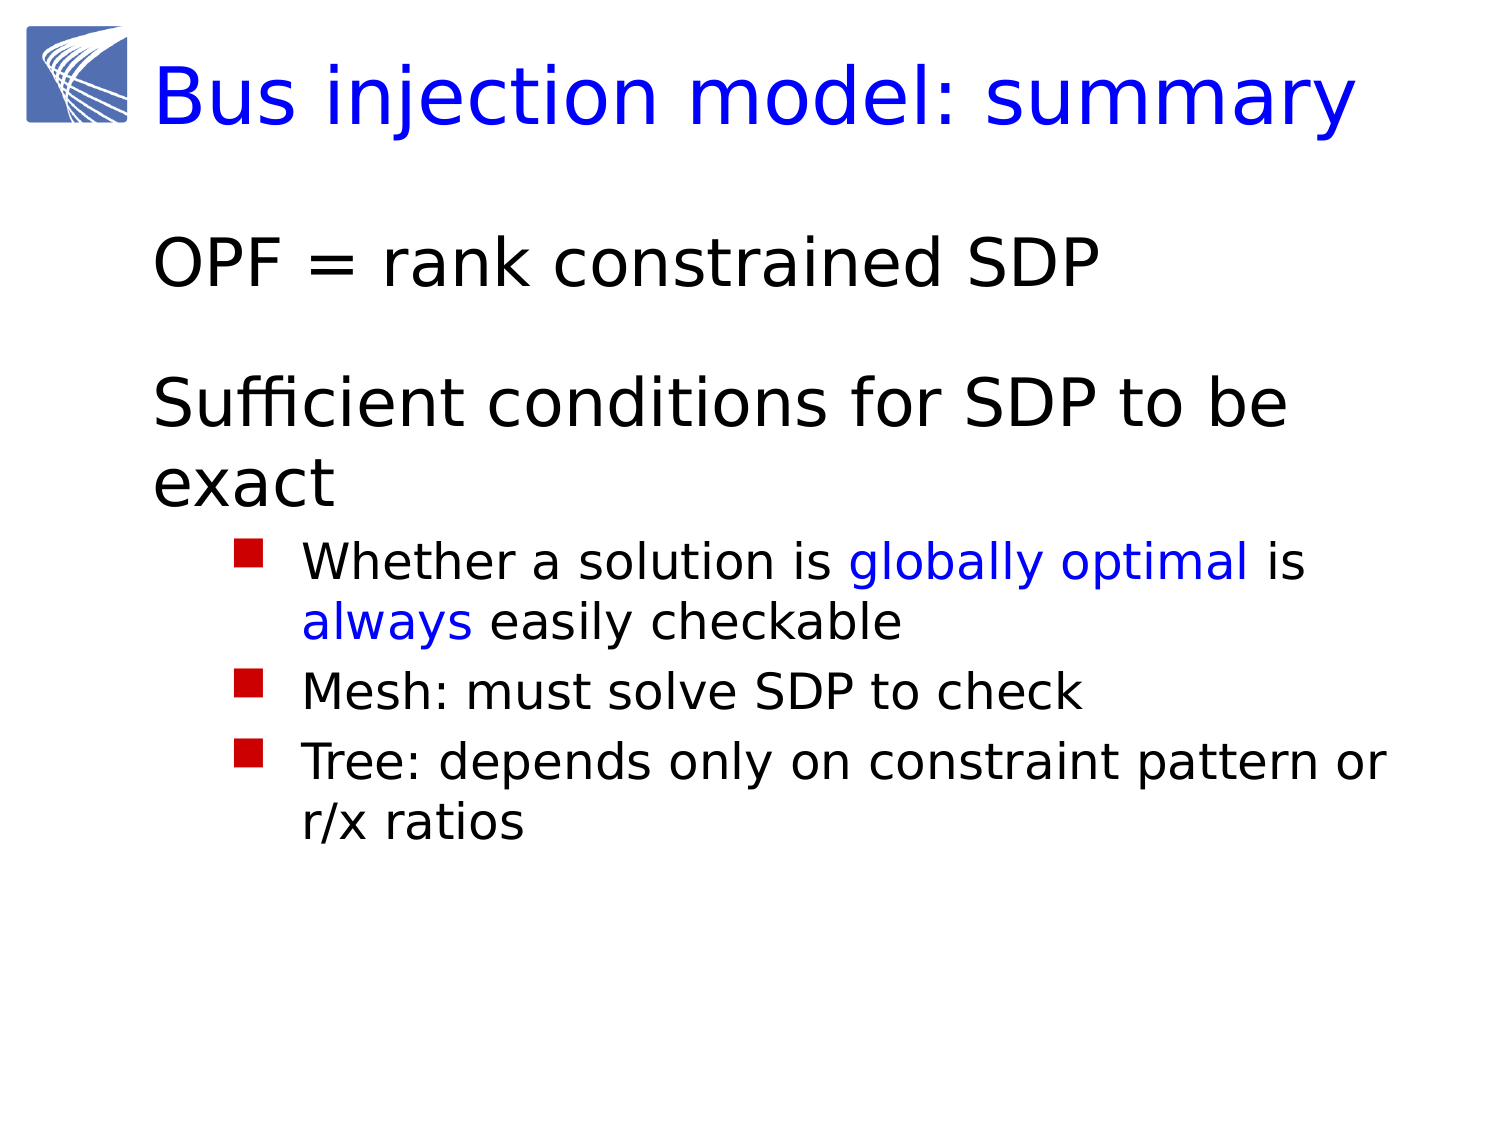

# Bus injection model: summary
OPF = rank constrained SDP

Sufficient conditions for SDP to be exact
Whether a solution is globally optimal is always easily checkable
Mesh: must solve SDP to check
Tree: depends only on constraint pattern or r/x ratios